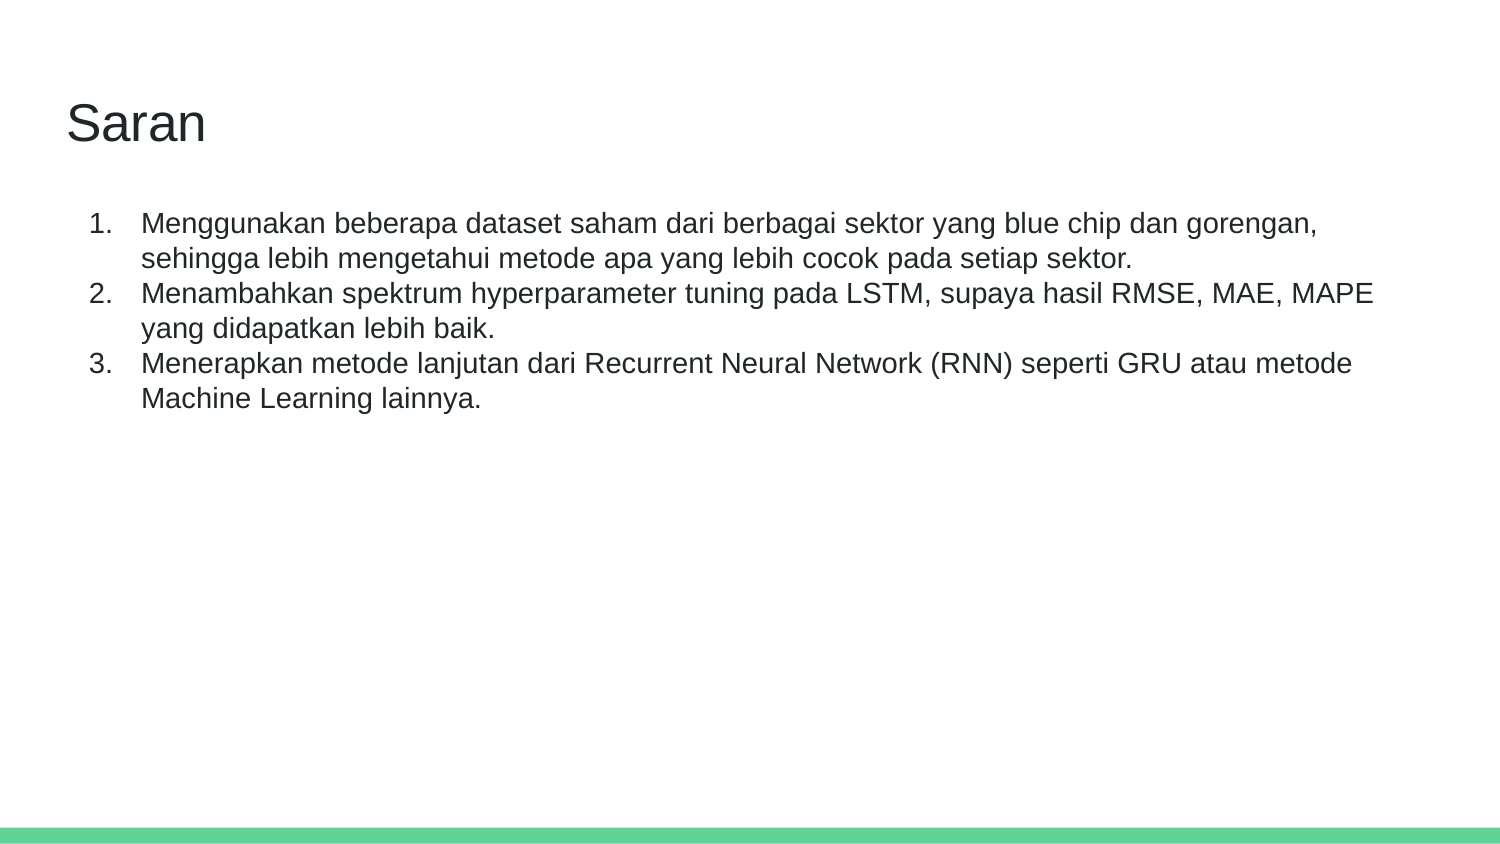

# Saran
Menggunakan beberapa dataset saham dari berbagai sektor yang blue chip dan gorengan, sehingga lebih mengetahui metode apa yang lebih cocok pada setiap sektor.
Menambahkan spektrum hyperparameter tuning pada LSTM, supaya hasil RMSE, MAE, MAPE yang didapatkan lebih baik.
Menerapkan metode lanjutan dari Recurrent Neural Network (RNN) seperti GRU atau metode Machine Learning lainnya.